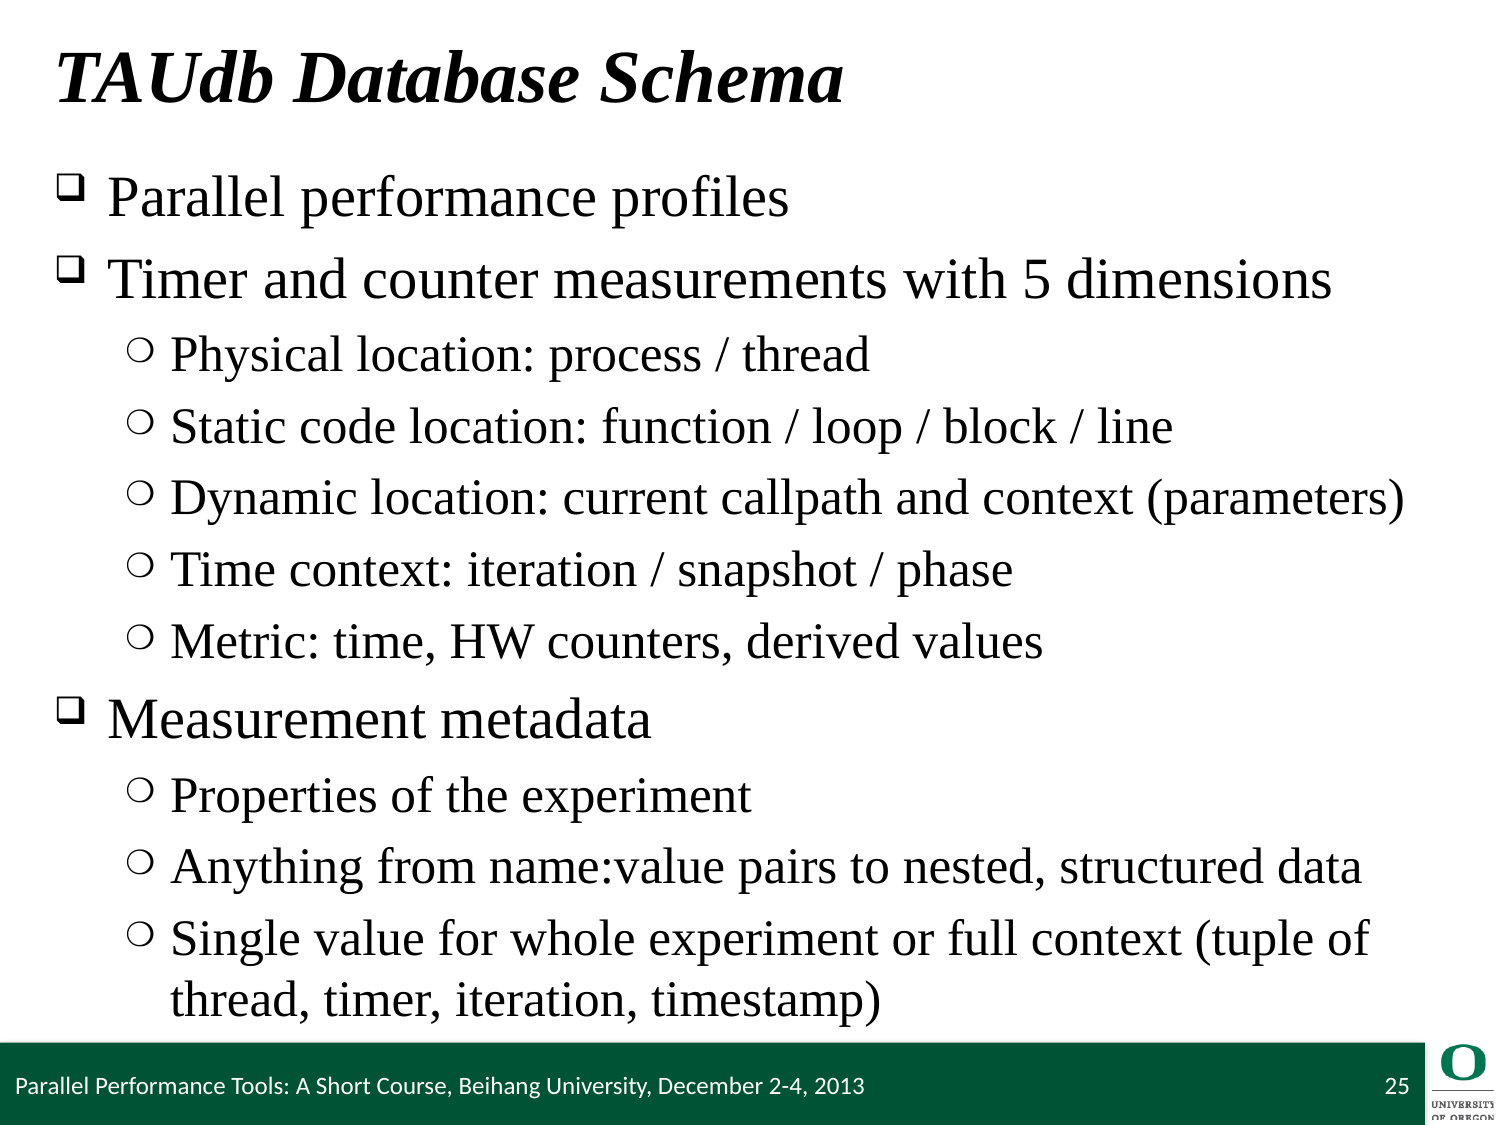

# TAUdb Database Schema
Parallel performance profiles
Timer and counter measurements with 5 dimensions
Physical location: process / thread
Static code location: function / loop / block / line
Dynamic location: current callpath and context (parameters)
Time context: iteration / snapshot / phase
Metric: time, HW counters, derived values
Measurement metadata
Properties of the experiment
Anything from name:value pairs to nested, structured data
Single value for whole experiment or full context (tuple of thread, timer, iteration, timestamp)
Parallel Performance Tools: A Short Course, Beihang University, December 2-4, 2013
25